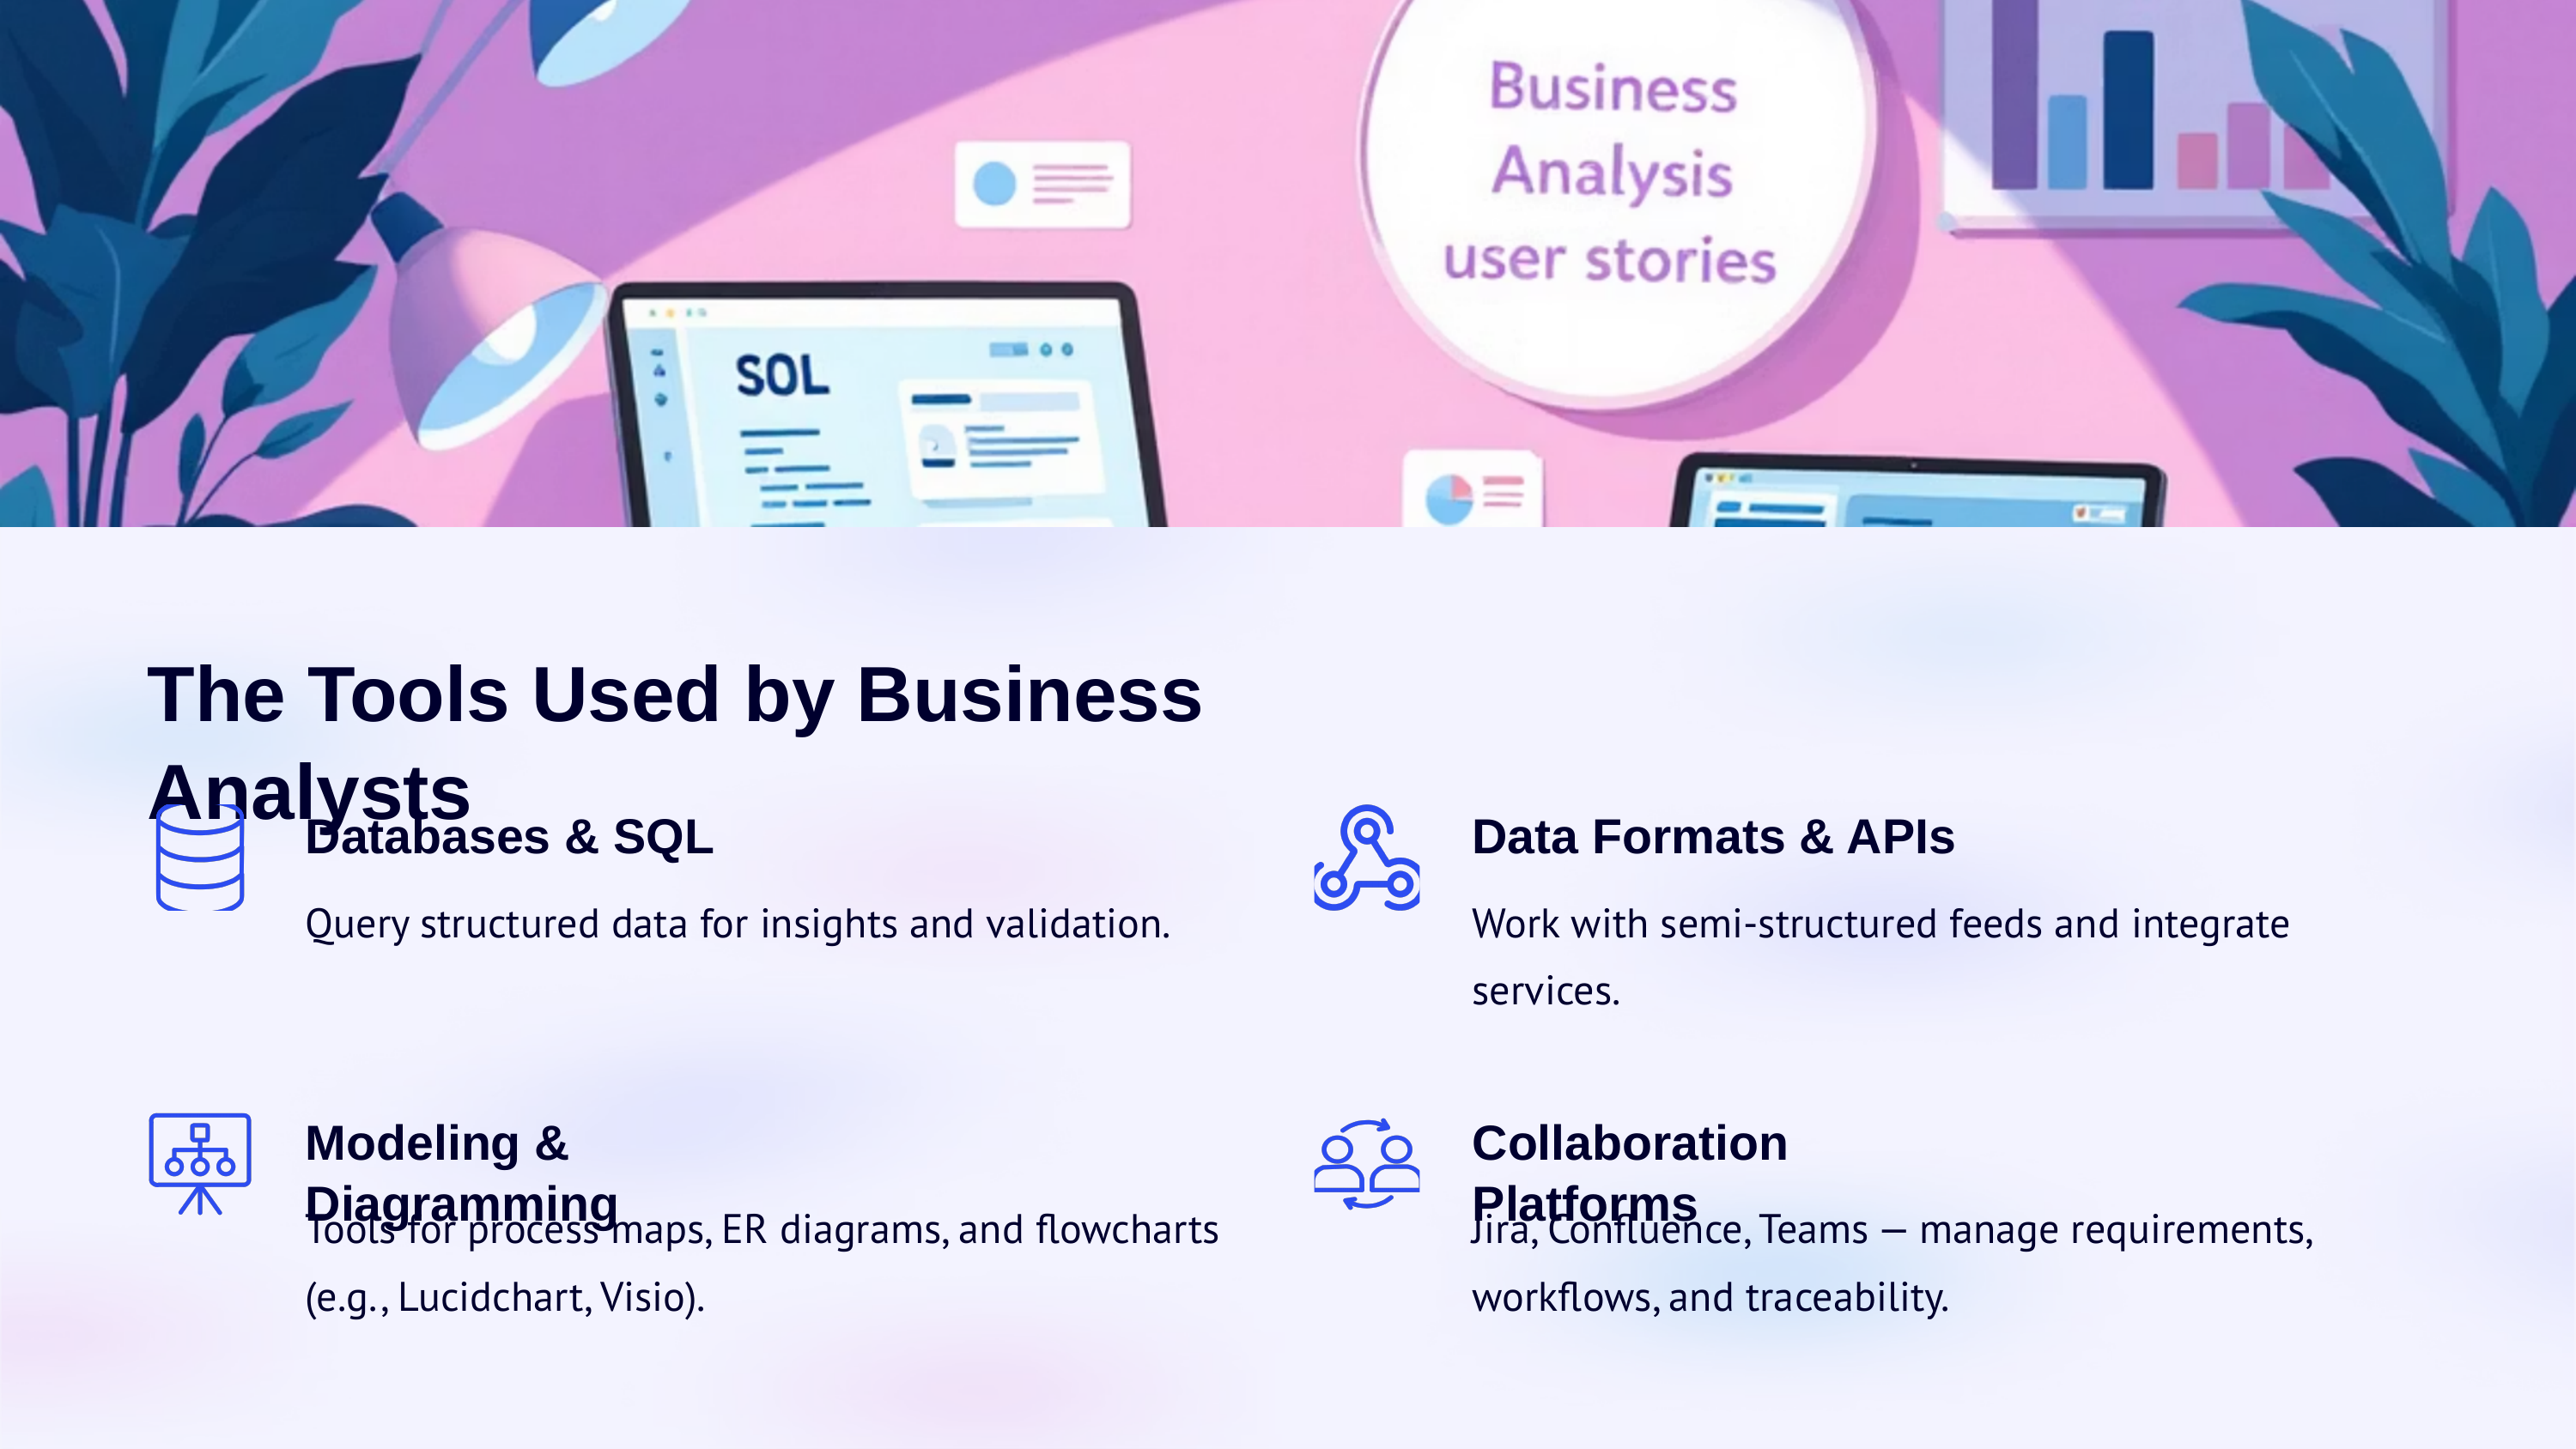

The Tools Used by Business Analysts
Databases & SQL
Data Formats & APIs

Query structured data for insights and validation.
Work with semi-structured feeds and integrate services.
Modeling & Diagramming
Collaboration Platforms

Tools for process maps, ER diagrams, and flowcharts (e.g., Lucidchart, Visio).
Jira, Confluence, Teams — manage requirements, workflows, and traceability.